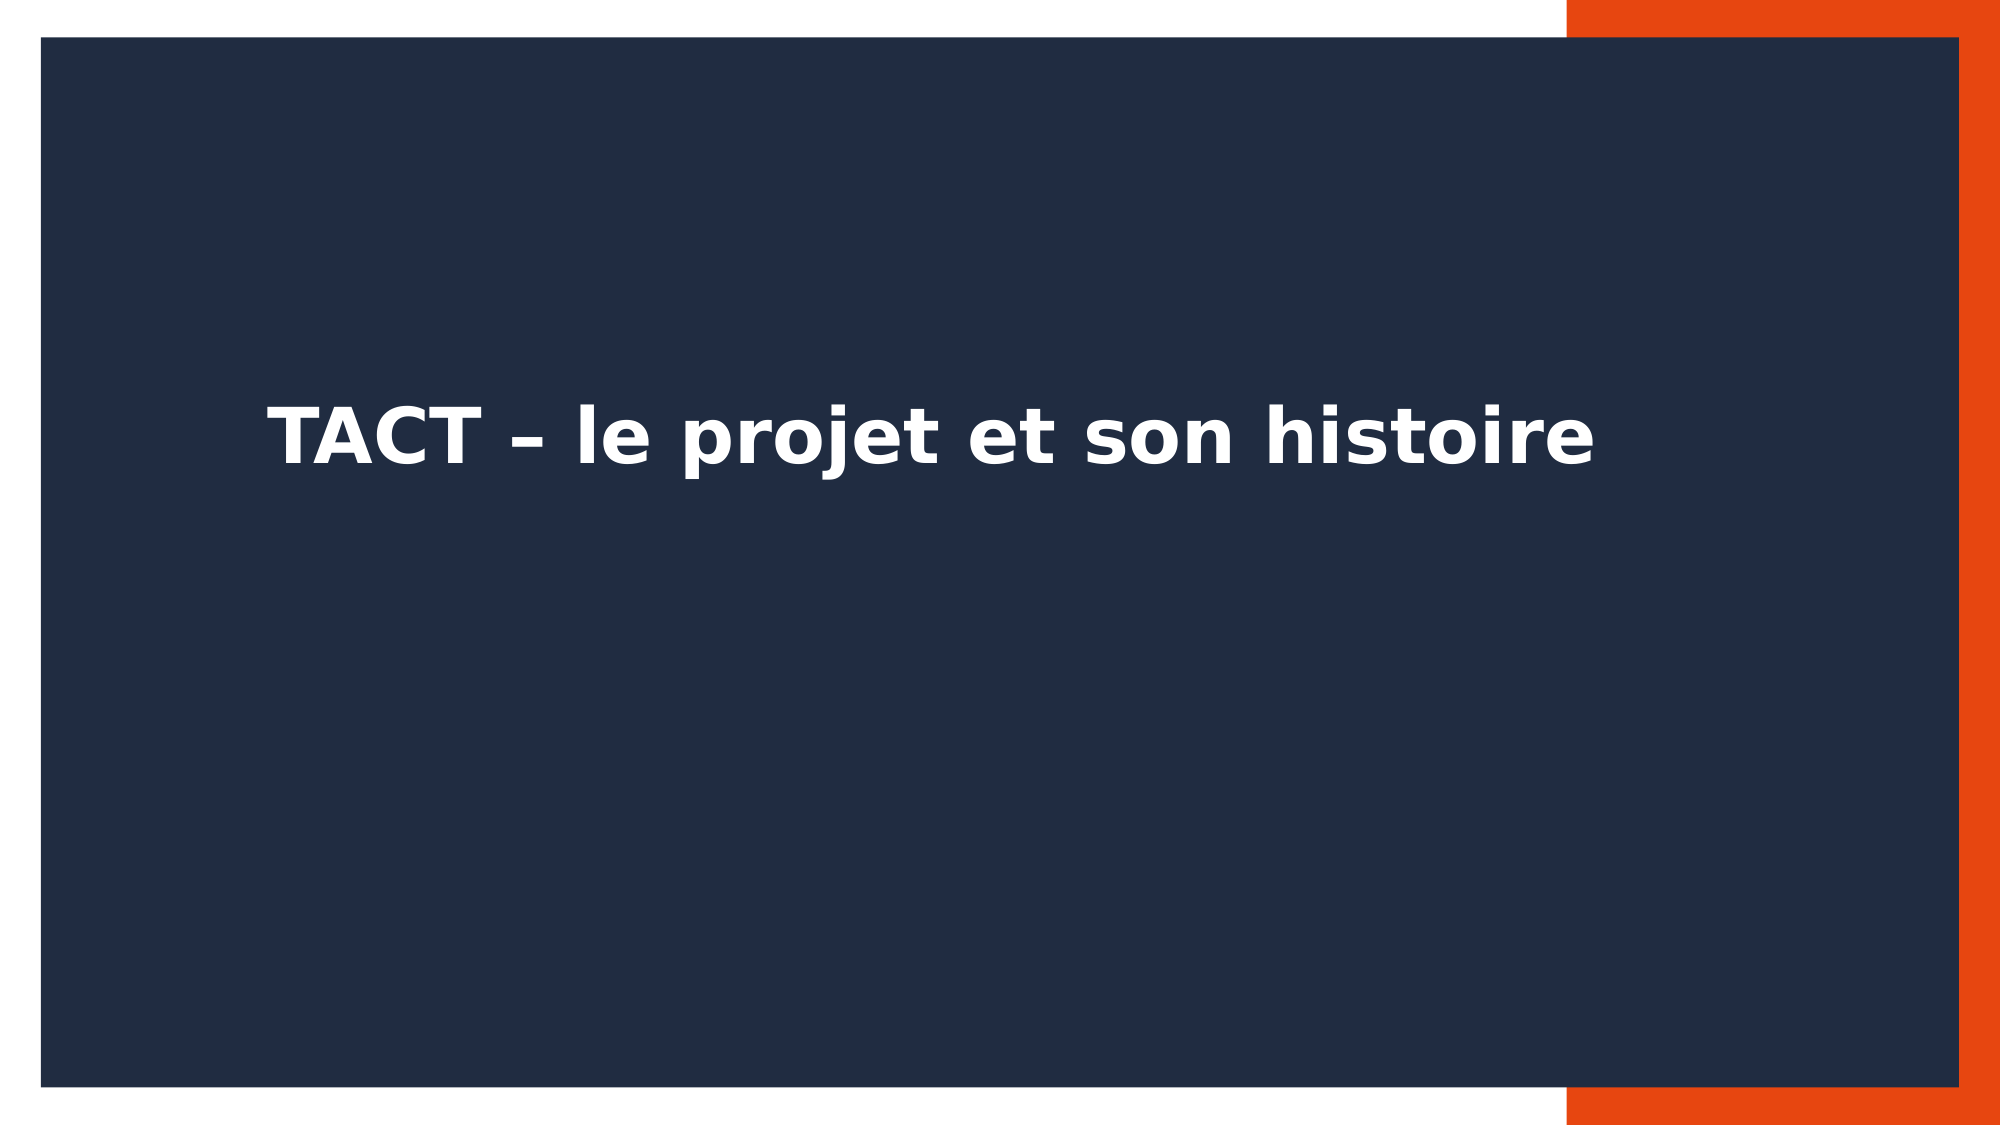

# TACT – le projet et son histoire